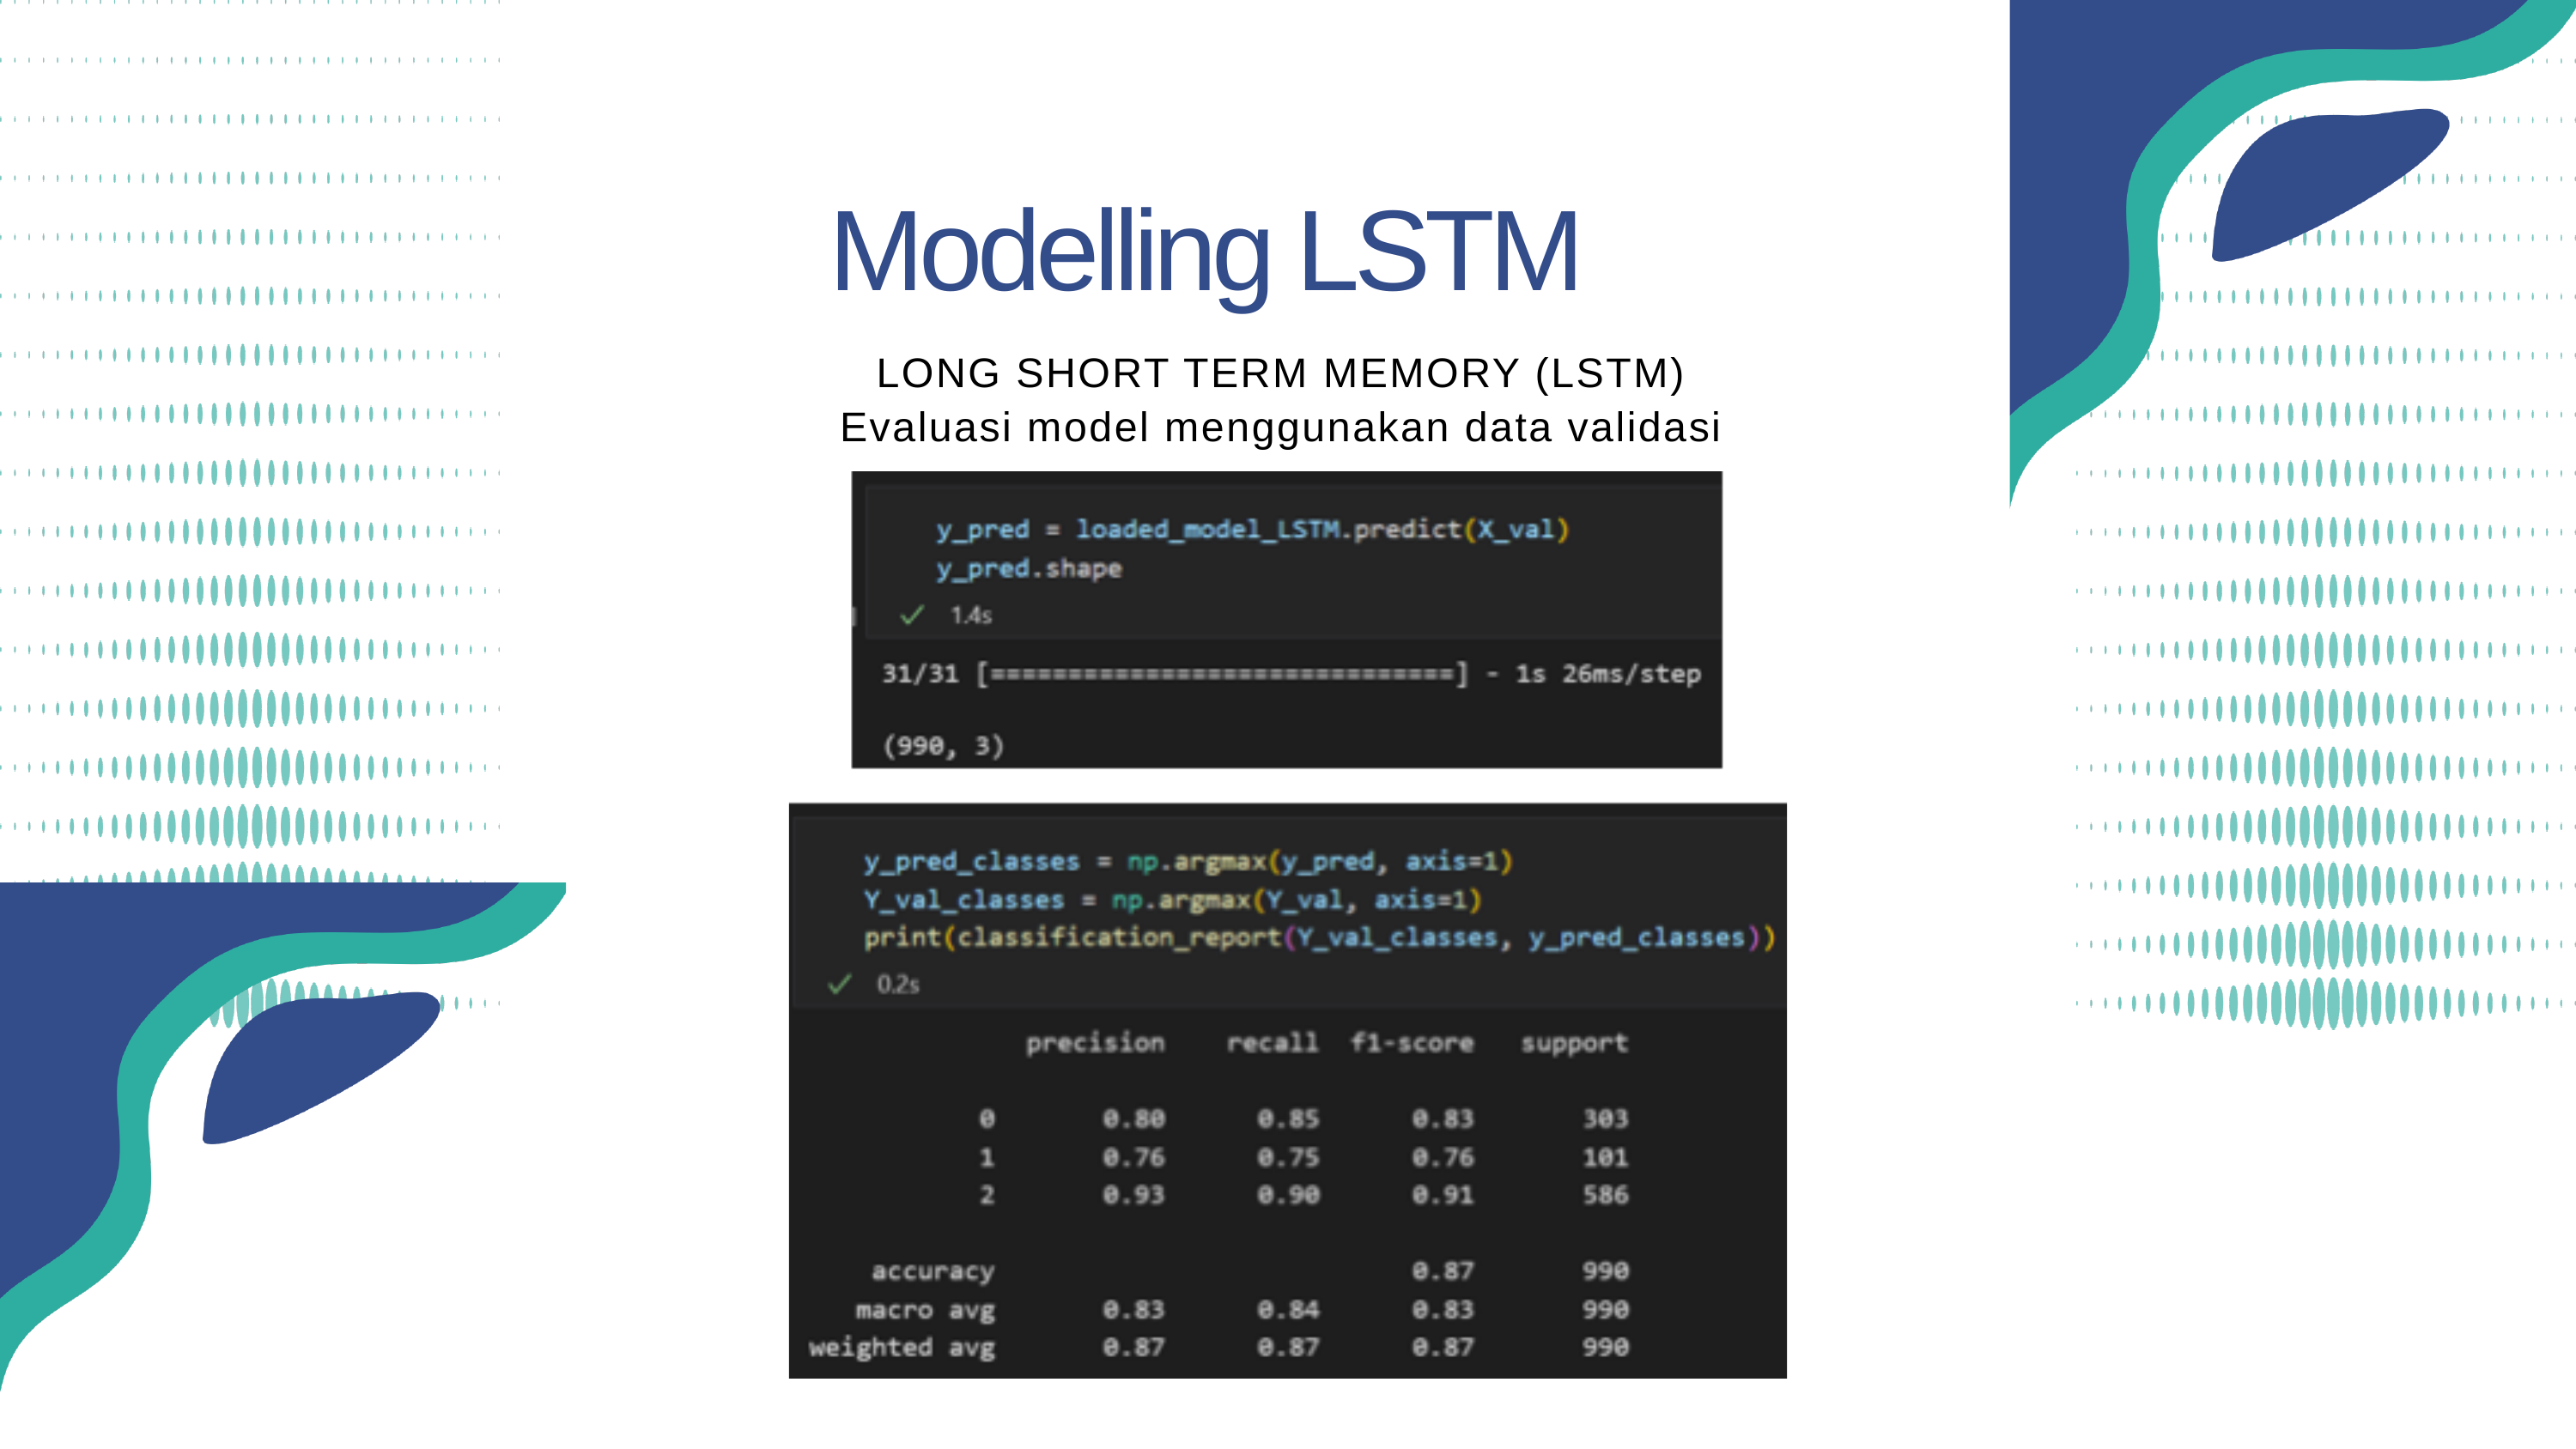

Modelling LSTM

LONG SHORT TERM MEMORY (LSTM)
 Evaluasi model menggunakan data validasi